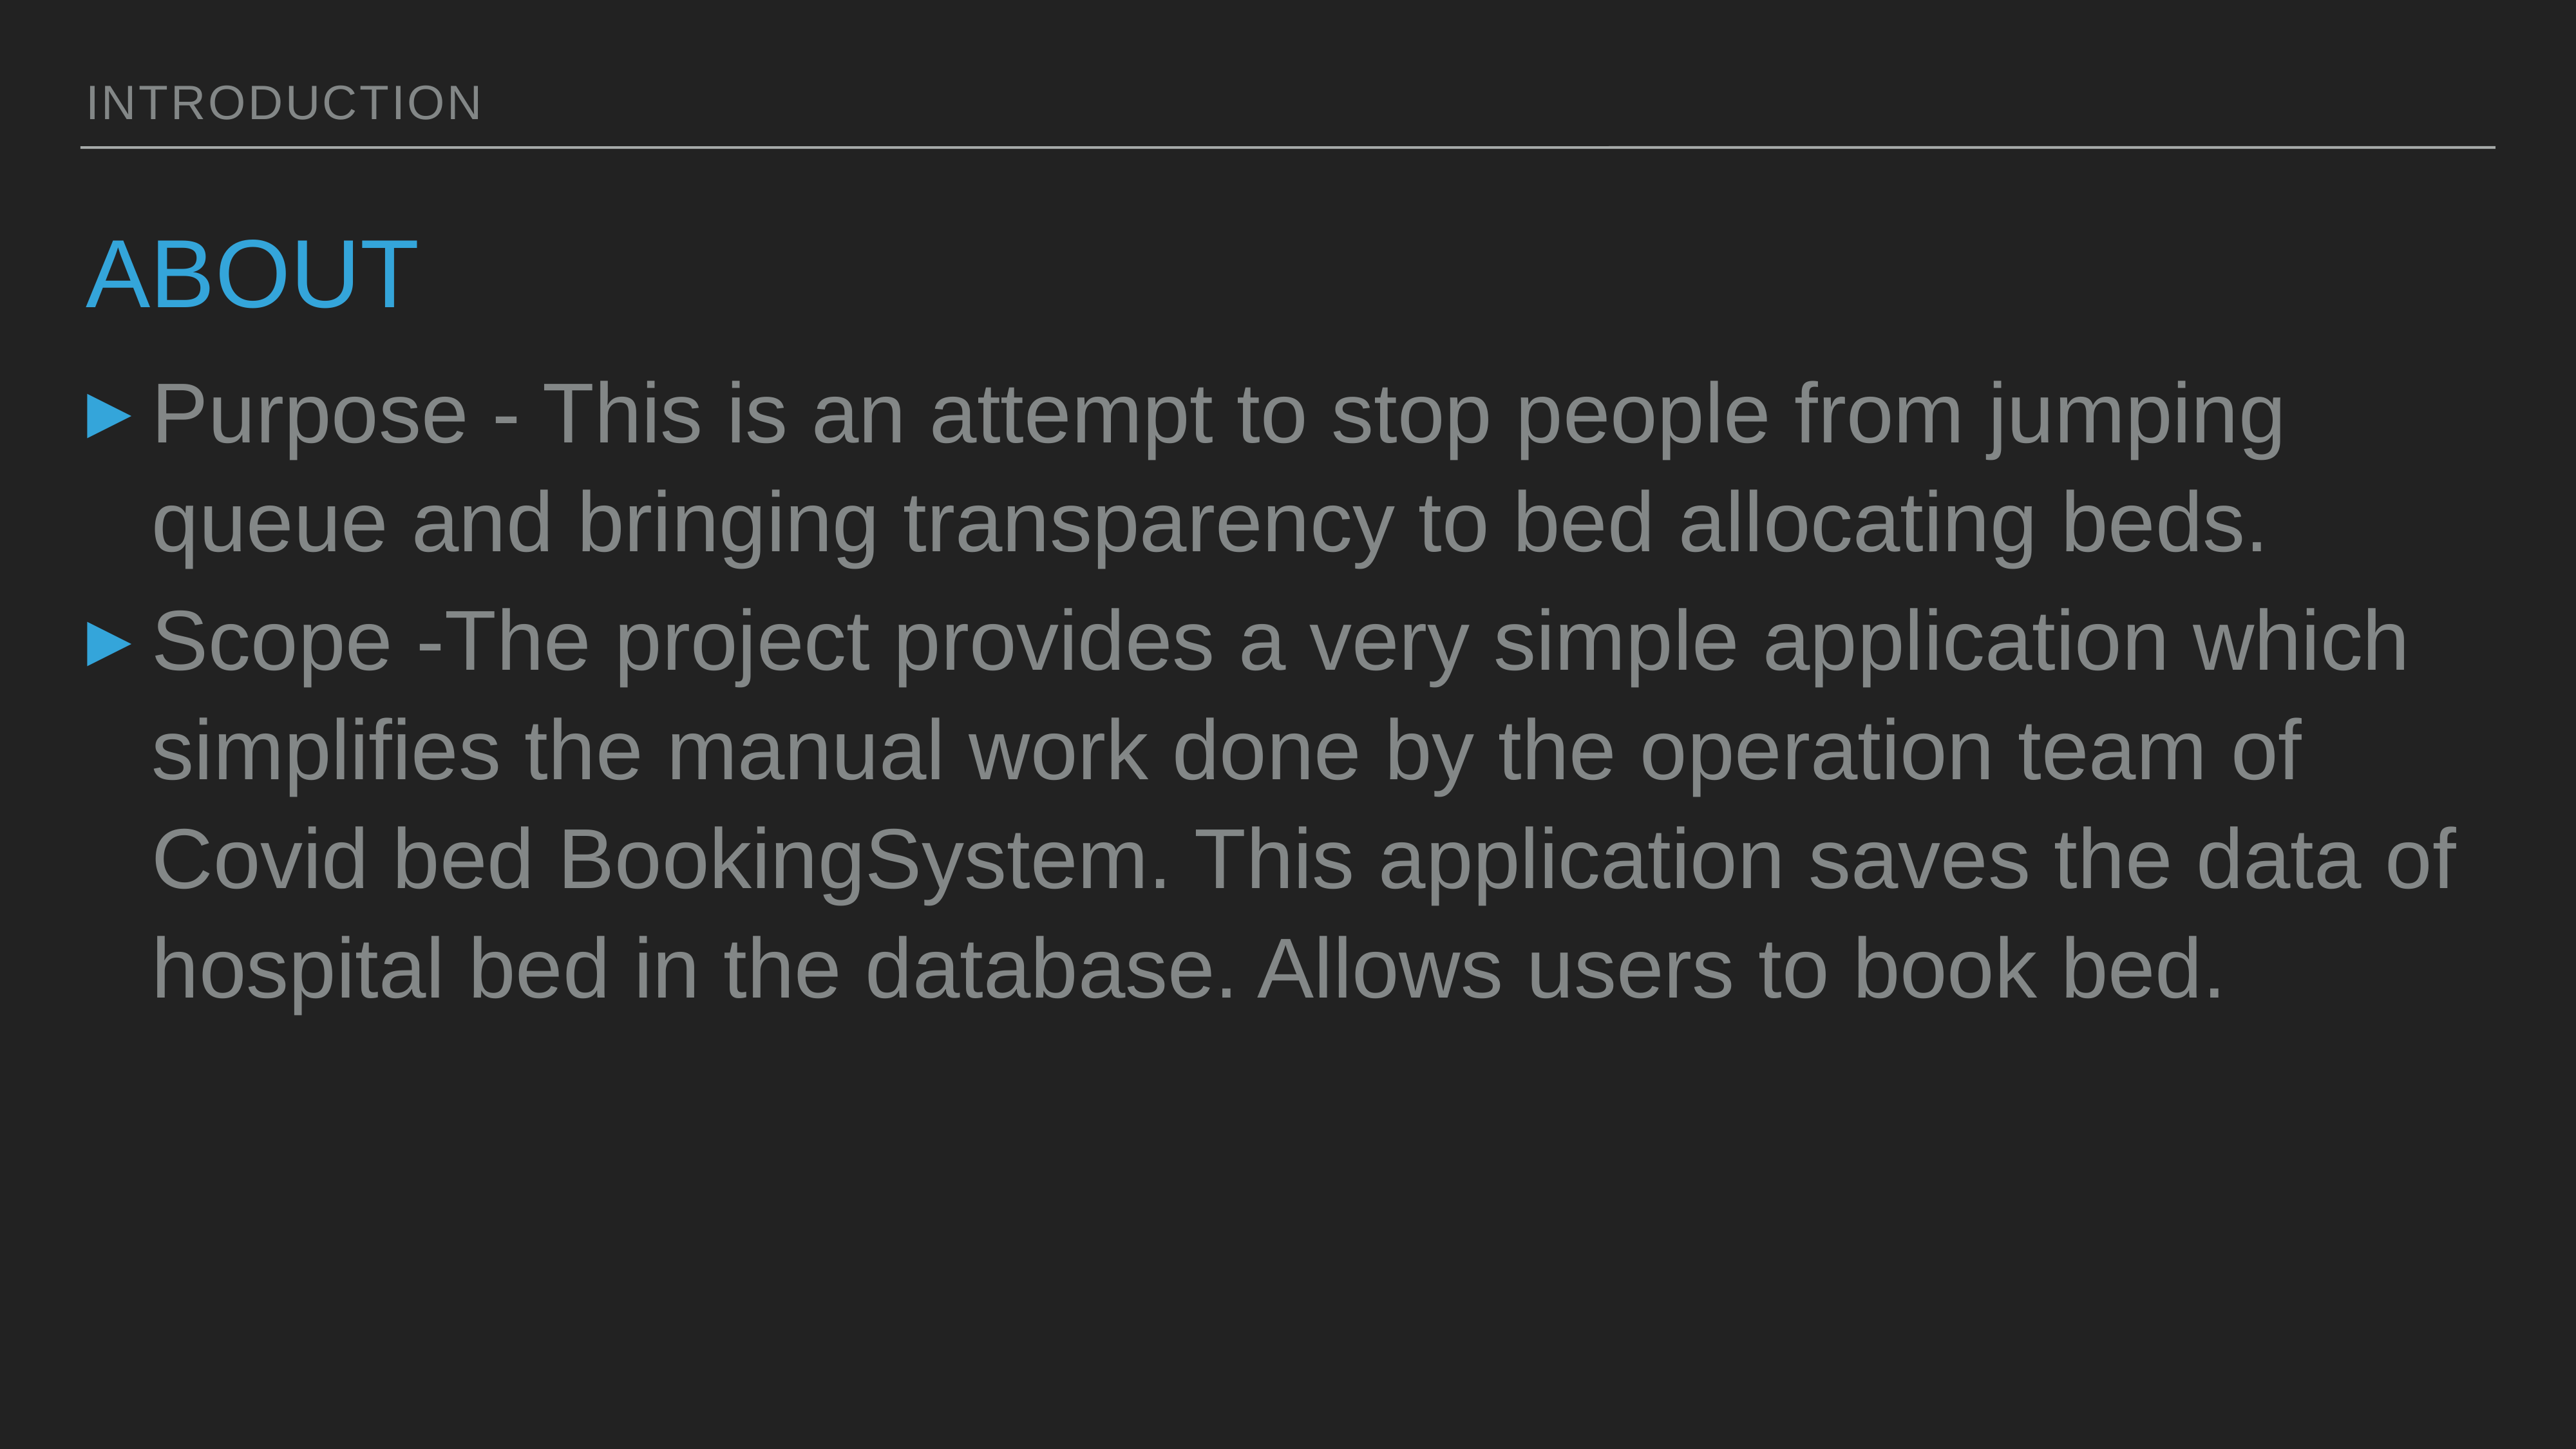

Introduction
# About
Purpose - This is an attempt to stop people from jumping queue and bringing transparency to bed allocating beds.
Scope -The project provides a very simple application which simplifies the manual work done by the operation team of Covid bed BookingSystem. This application saves the data of  hospital bed in the database. Allows users to book bed.